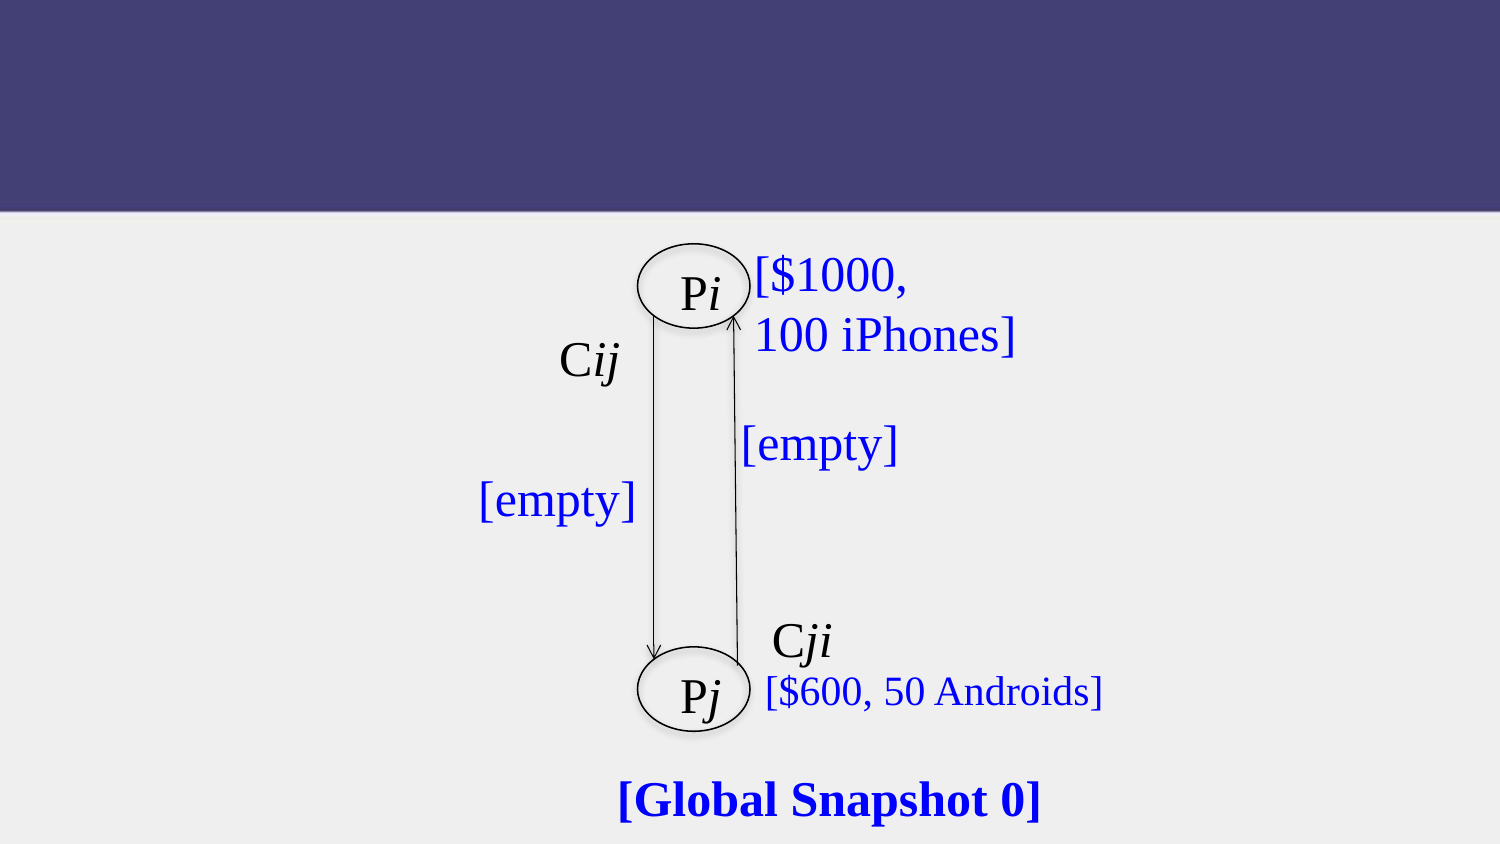

[$1000,
100 iPhones]

Pi
Cij
Cji

Pj
[empty]
[empty]
[$600, 50 Androids]
[Global Snapshot 0]